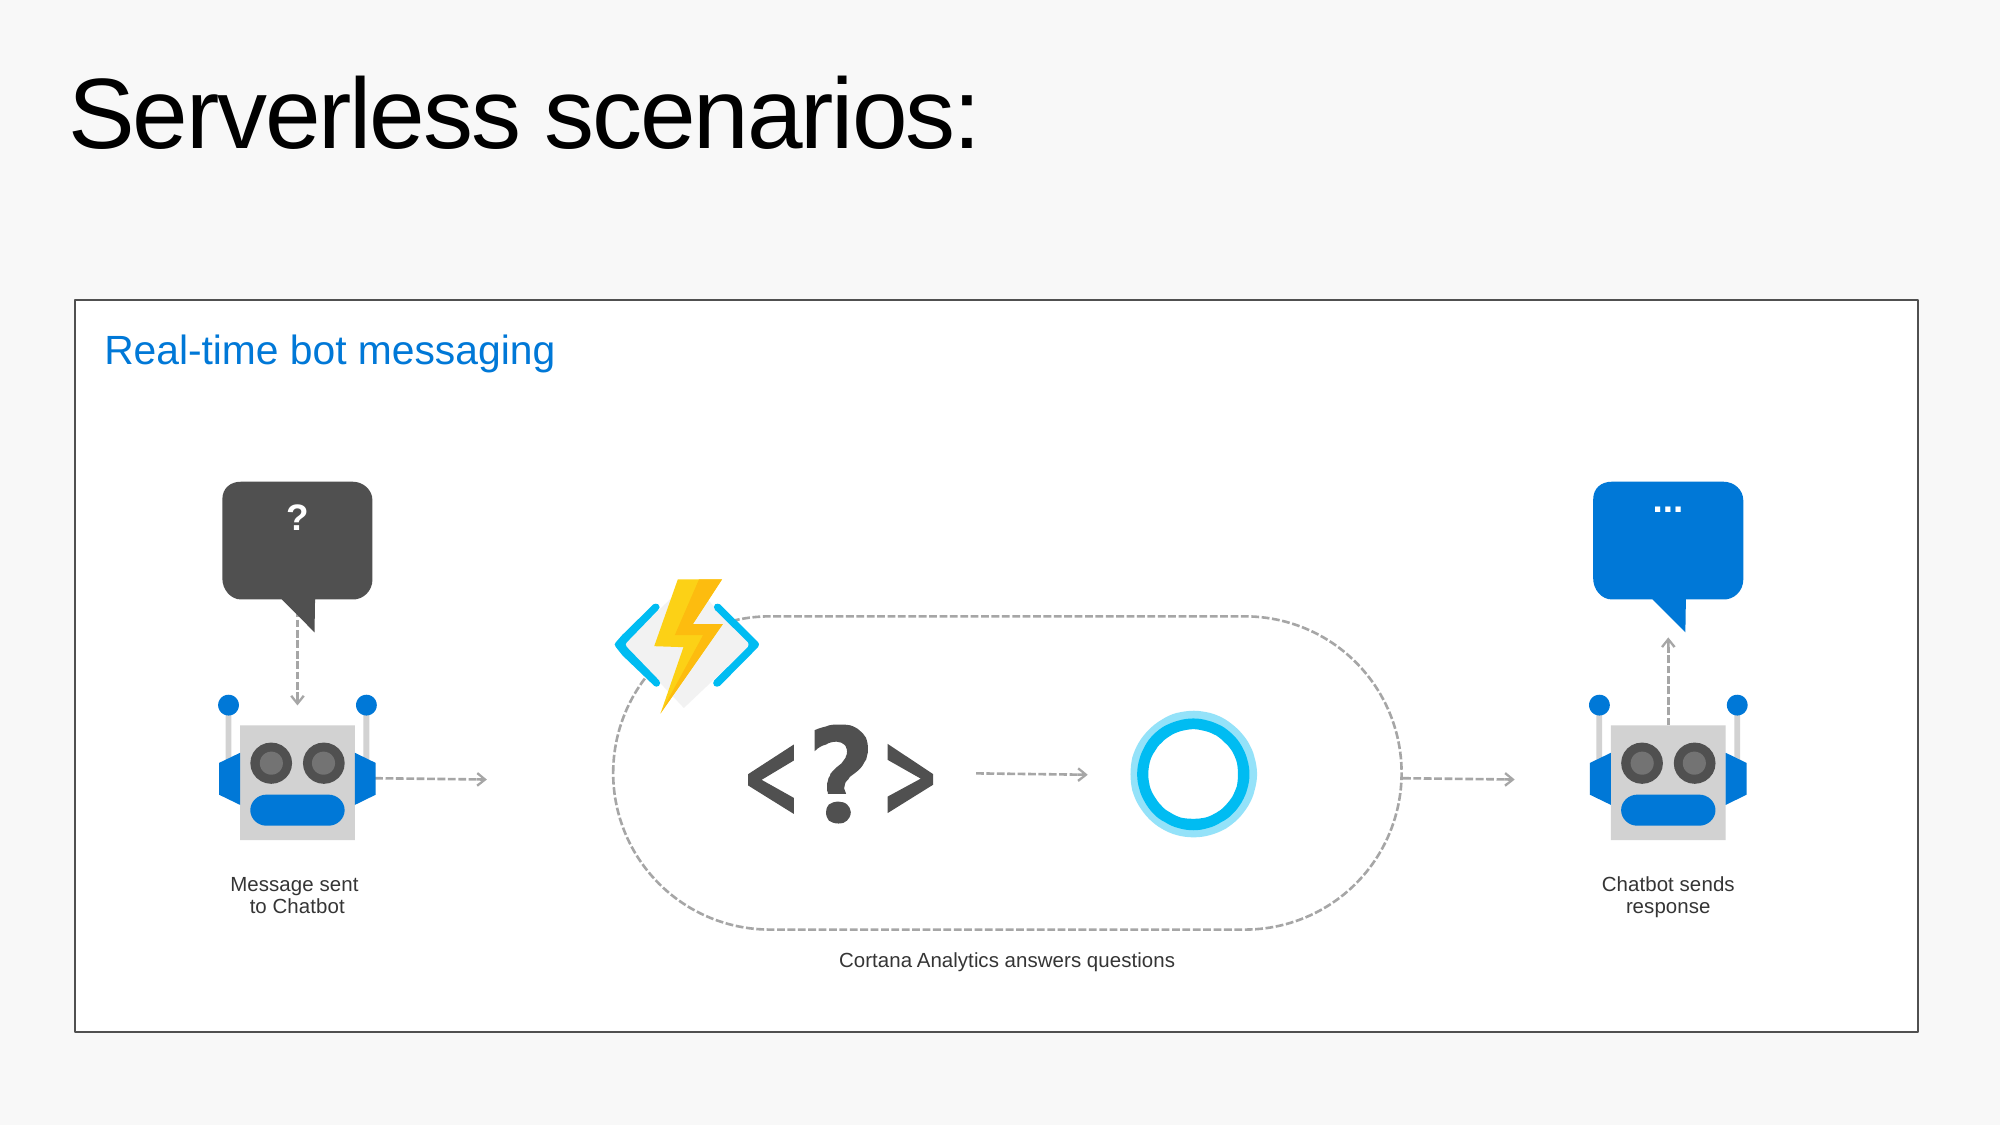

# Serverless scenarios:
Real-time bot messaging
...

?

Message sent
to Chatbot
Chatbot sends
response
Cortana Analytics answers questions